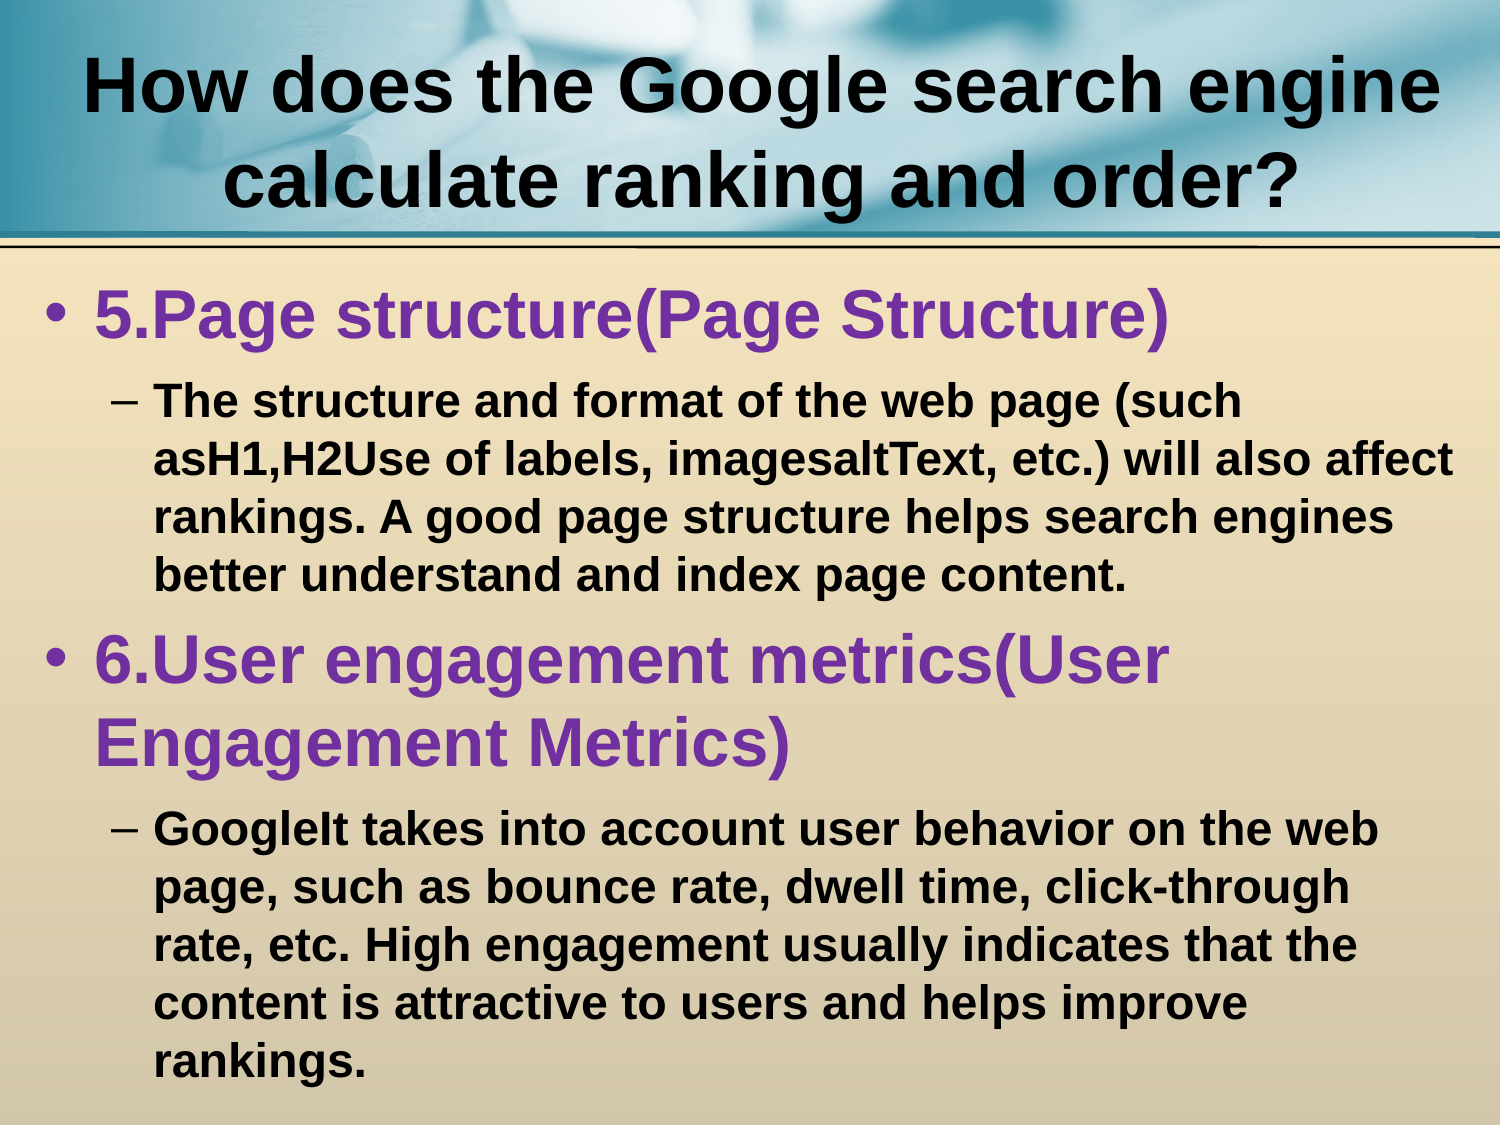

# How does the Google search engine calculate ranking and order?
5.Page structure(Page Structure)
The structure and format of the web page (such asH1,H2Use of labels, imagesaltText, etc.) will also affect rankings. A good page structure helps search engines better understand and index page content.
6.User engagement metrics(User Engagement Metrics)
GoogleIt takes into account user behavior on the web page, such as bounce rate, dwell time, click-through rate, etc. High engagement usually indicates that the content is attractive to users and helps improve rankings.